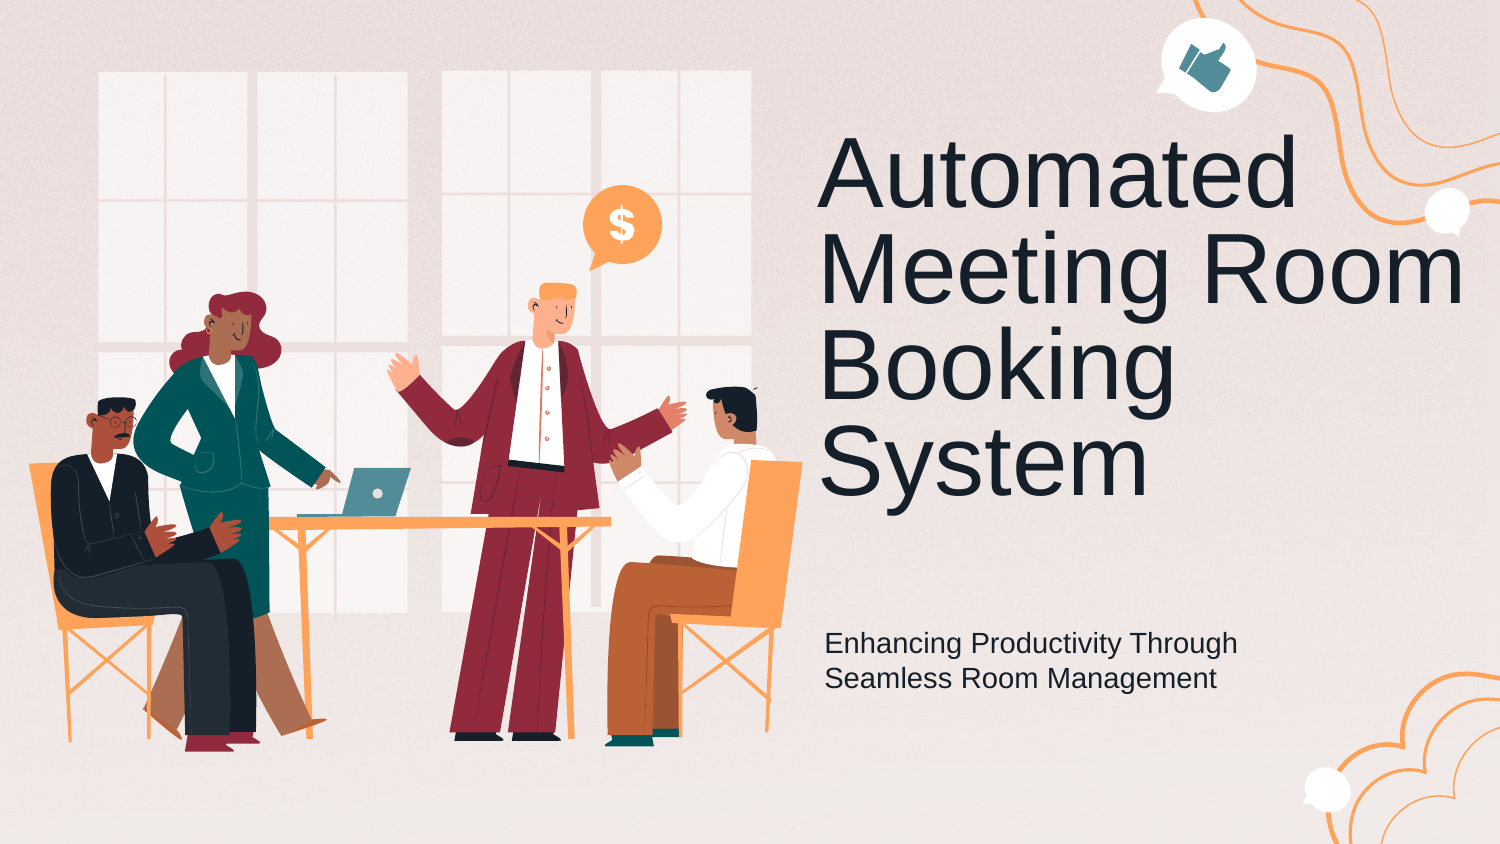

Automated Meeting Room Booking System

Enhancing Productivity Through Seamless Room Management